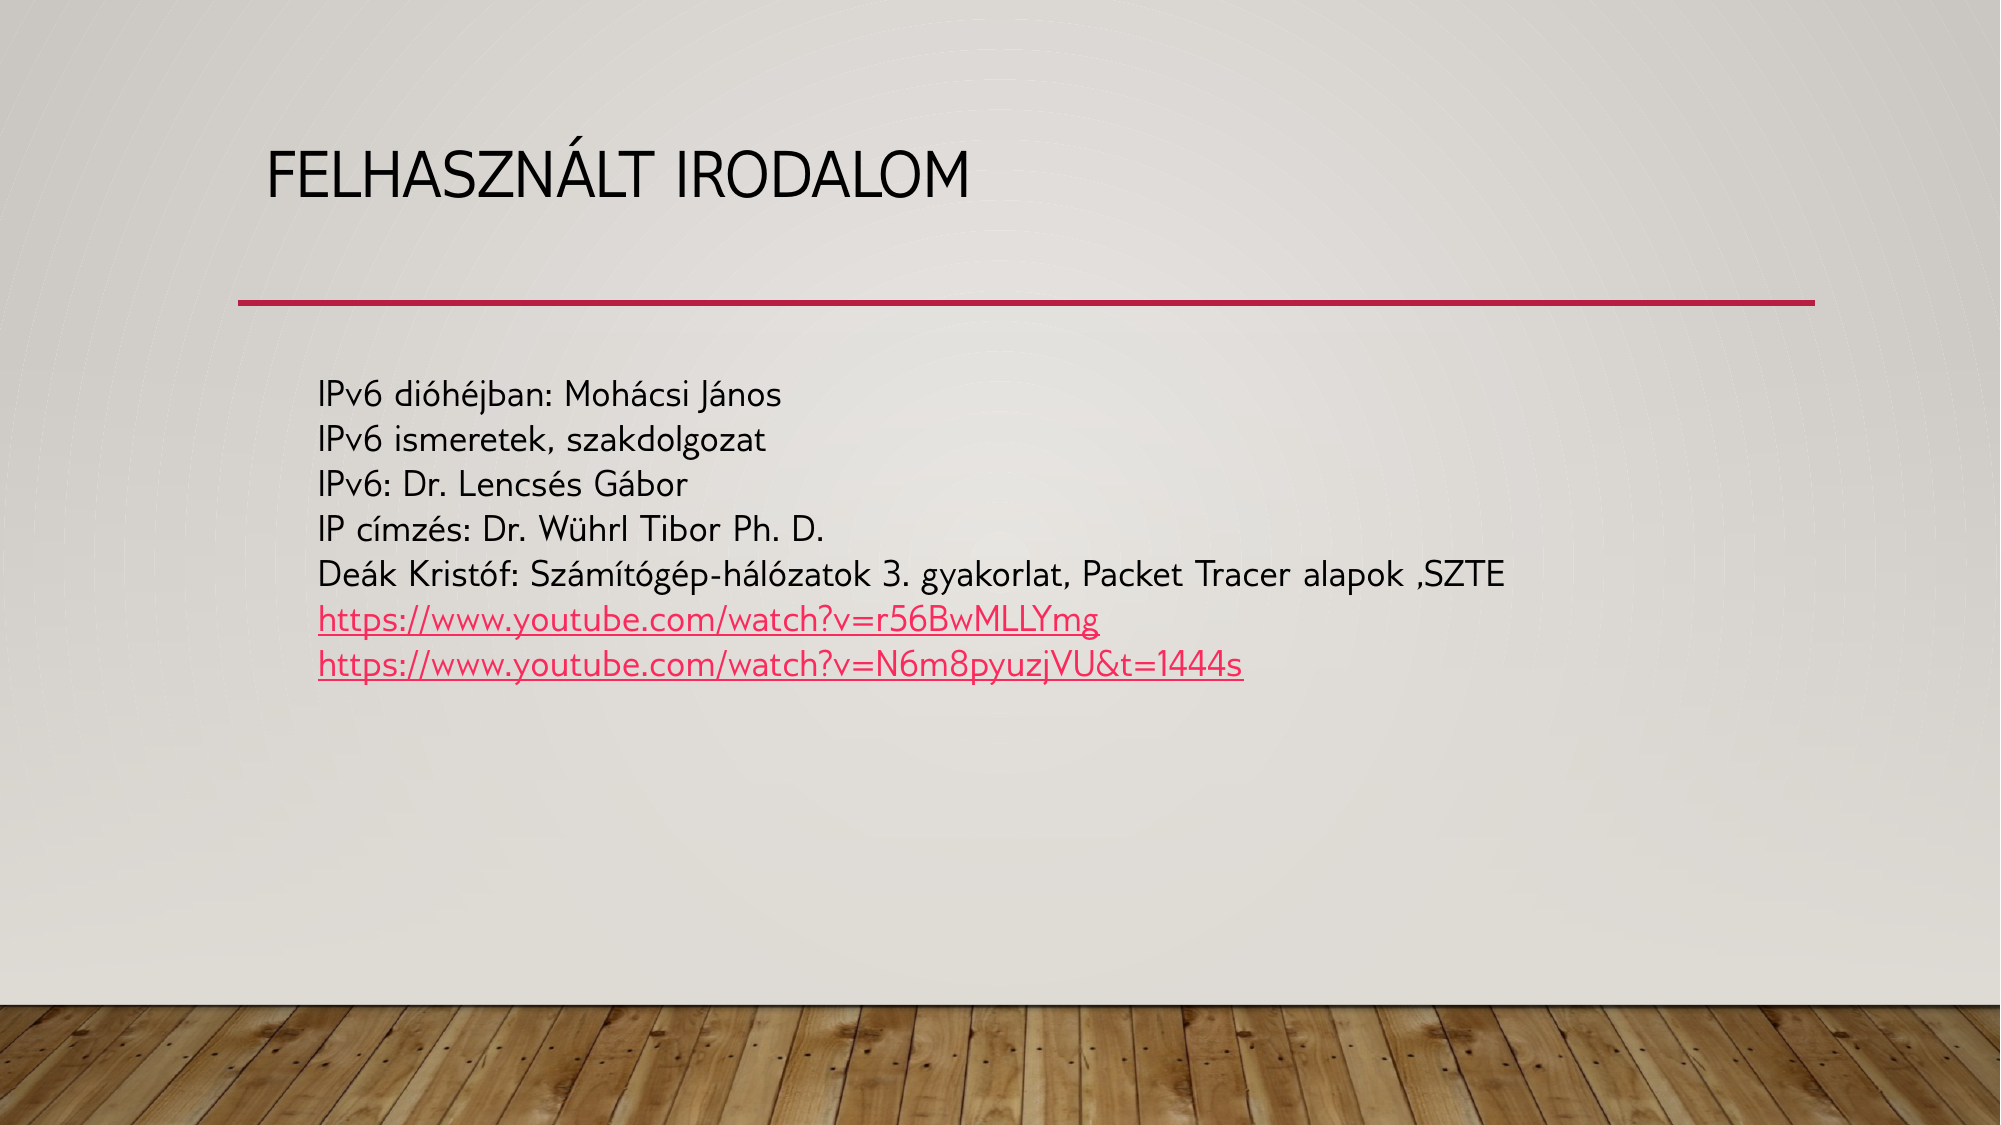

# Felhasznált irodalom
IPv6 dióhéjban: Mohácsi János
IPv6 ismeretek, szakdolgozat
IPv6: Dr. Lencsés Gábor
IP címzés: Dr. Wührl Tibor Ph. D.
Deák Kristóf: Számítógép-hálózatok 3. gyakorlat, Packet Tracer alapok ,SZTE
https://www.youtube.com/watch?v=r56BwMLLYmg
https://www.youtube.com/watch?v=N6m8pyuzjVU&t=1444s